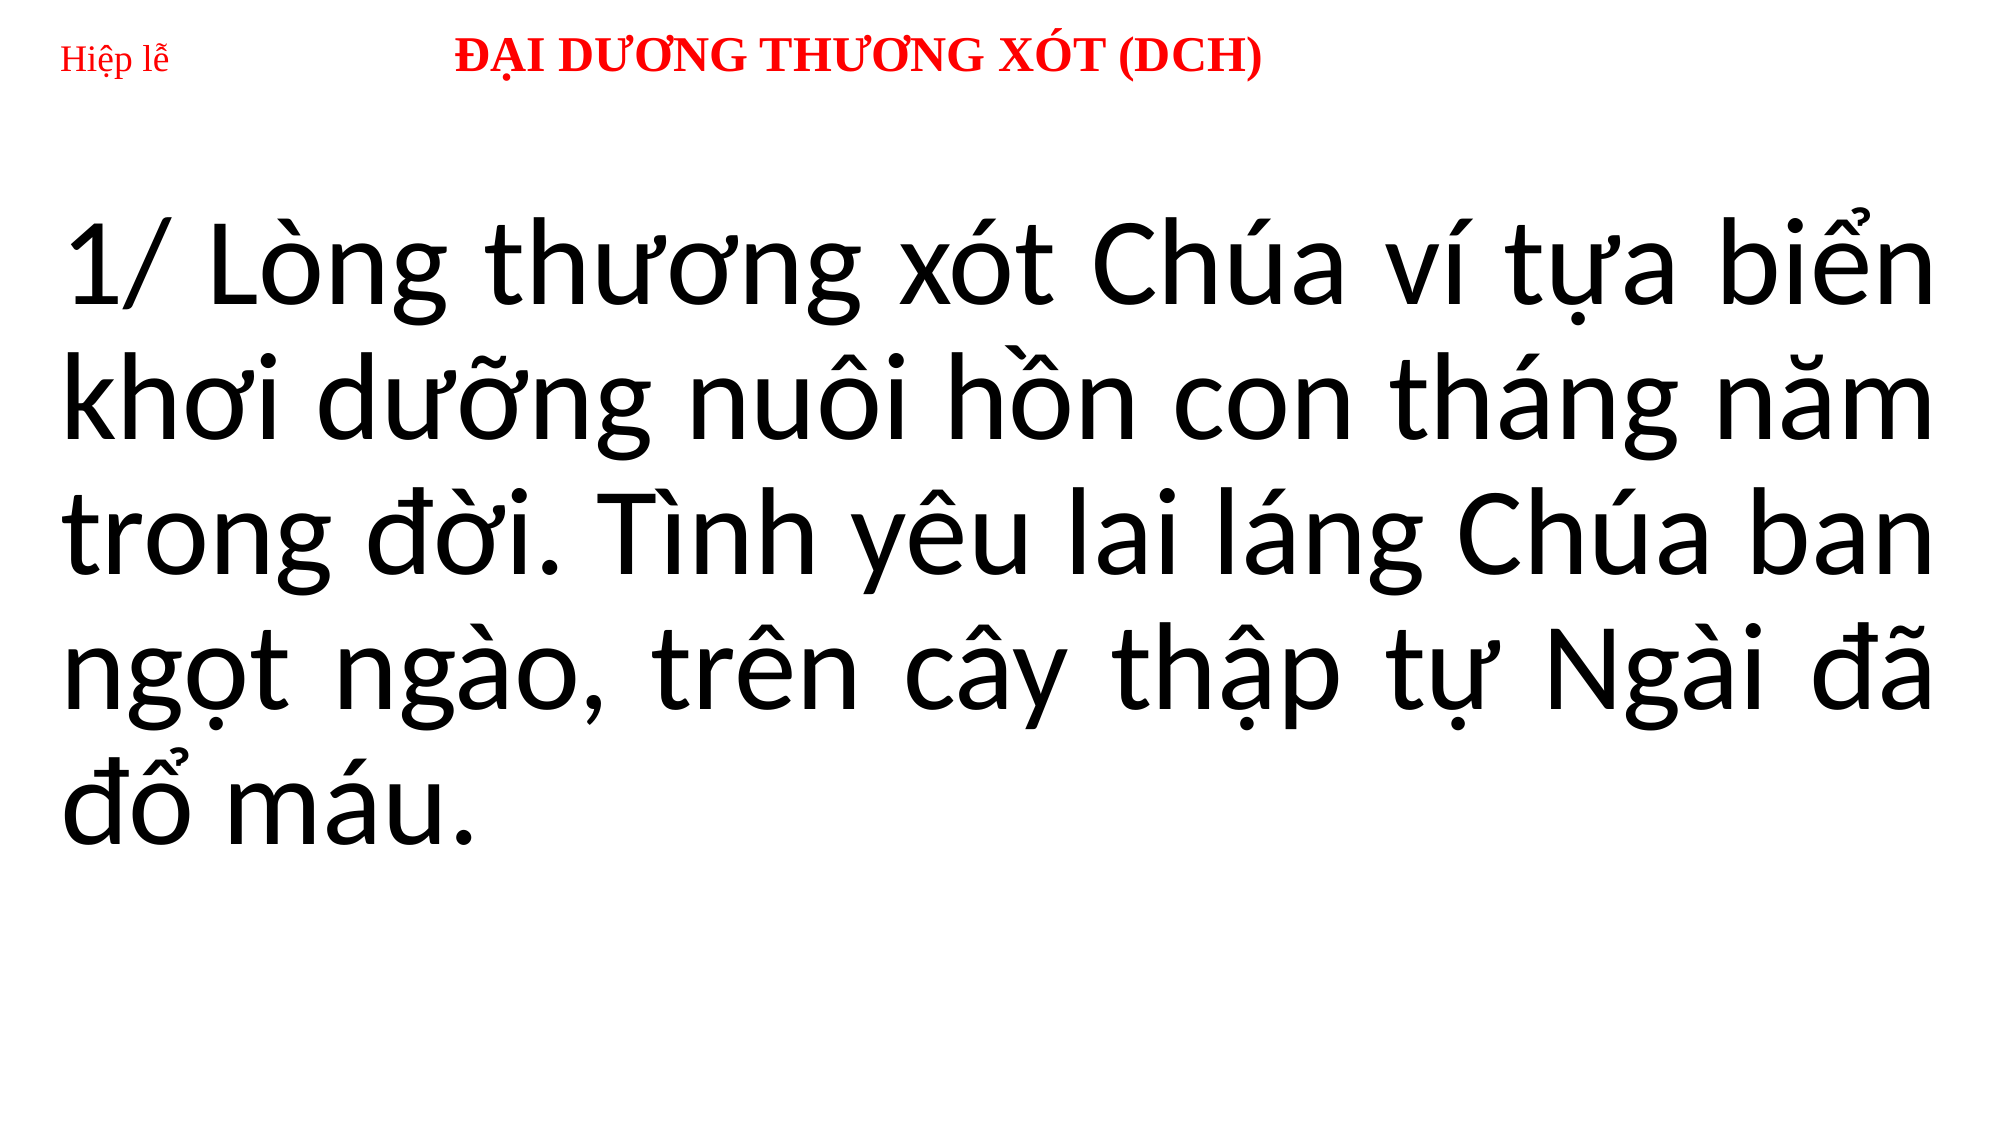

# Hiệp lễ                              ĐẠI DƯƠNG THƯƠNG XÓT (DCH)
1/ Lòng thương xót Chúa ví tựa biển khơi dưỡng nuôi hồn con tháng năm trong đời. Tình yêu lai láng Chúa ban ngọt ngào, trên cây thập tự Ngài đã đổ máu.